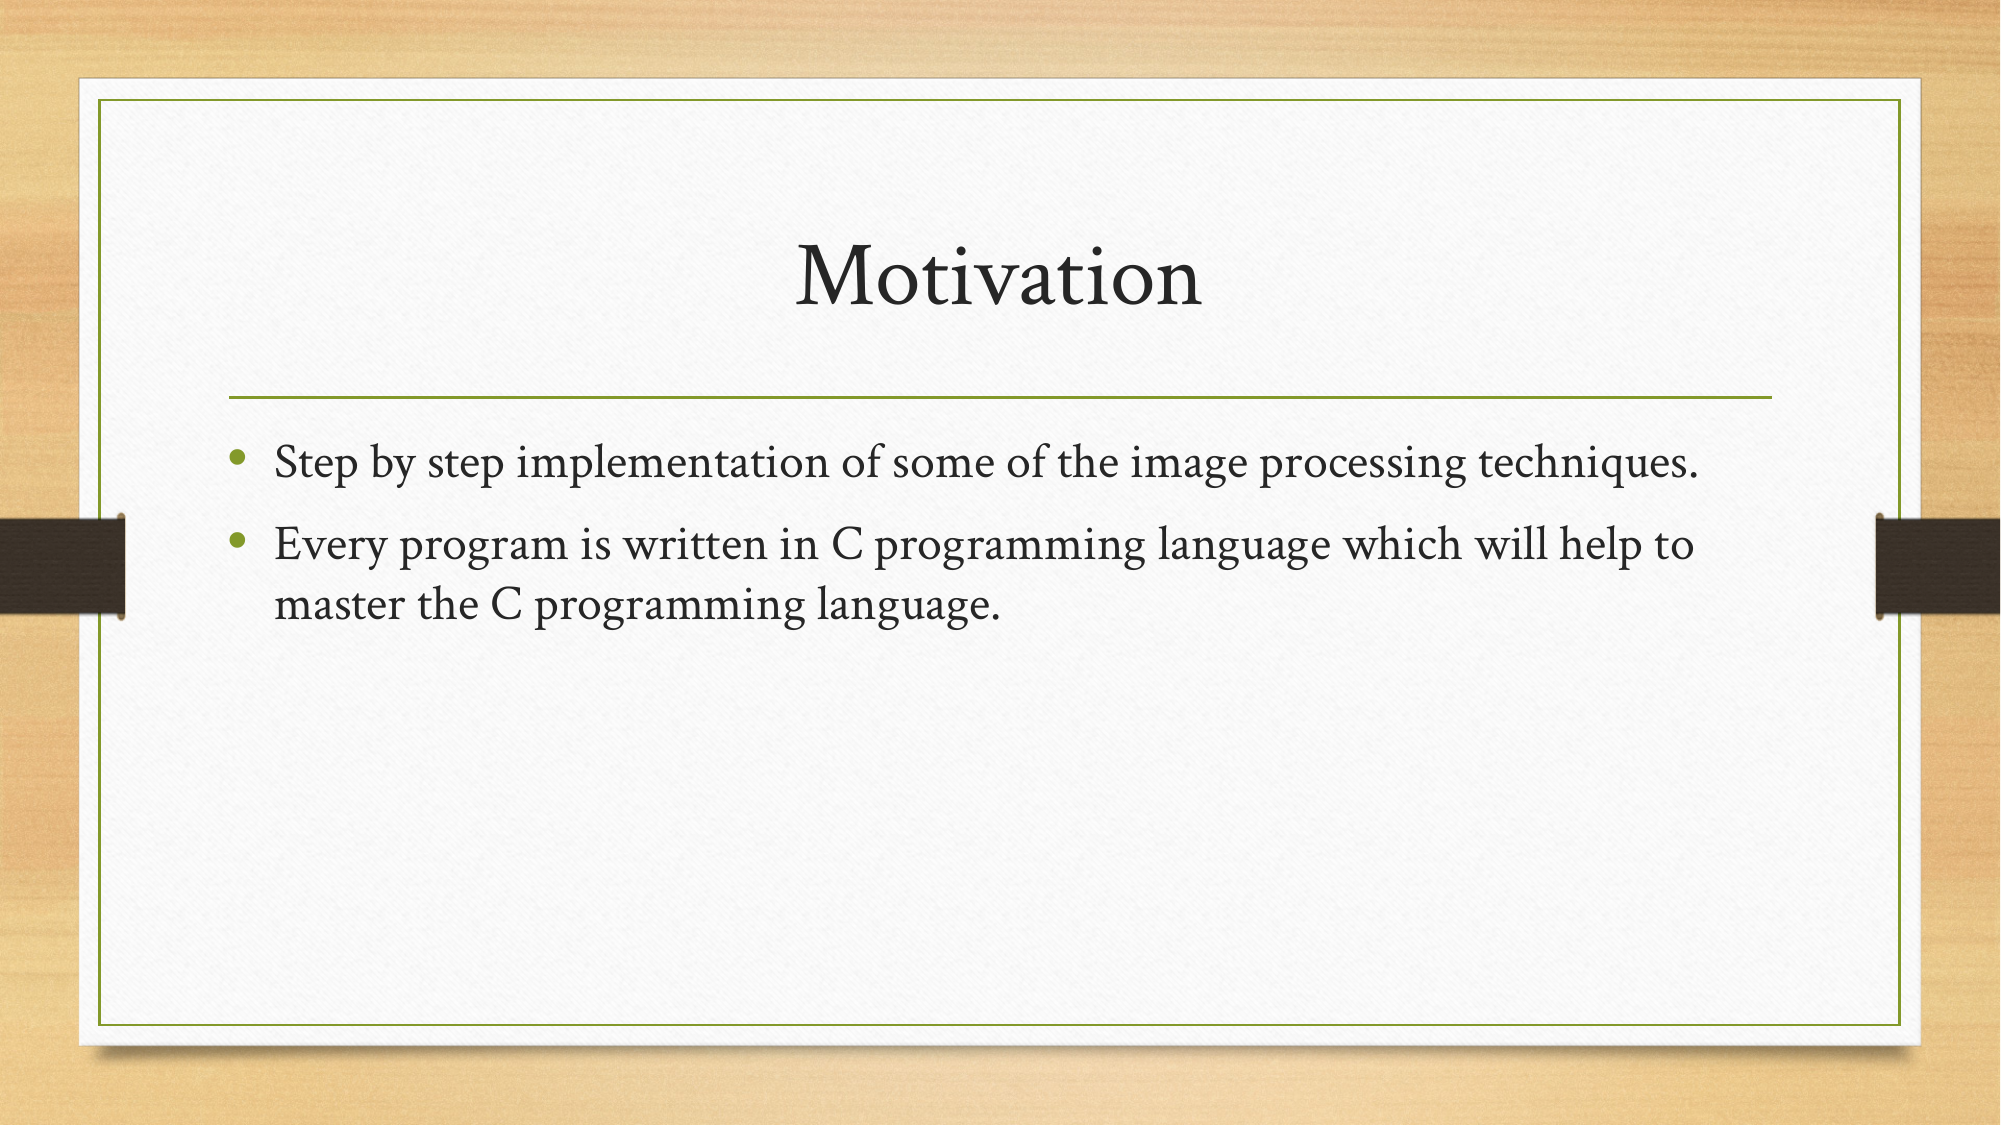

# Motivation
Step by step implementation of some of the image processing techniques.
Every program is written in C programming language which will help to master the C programming language.